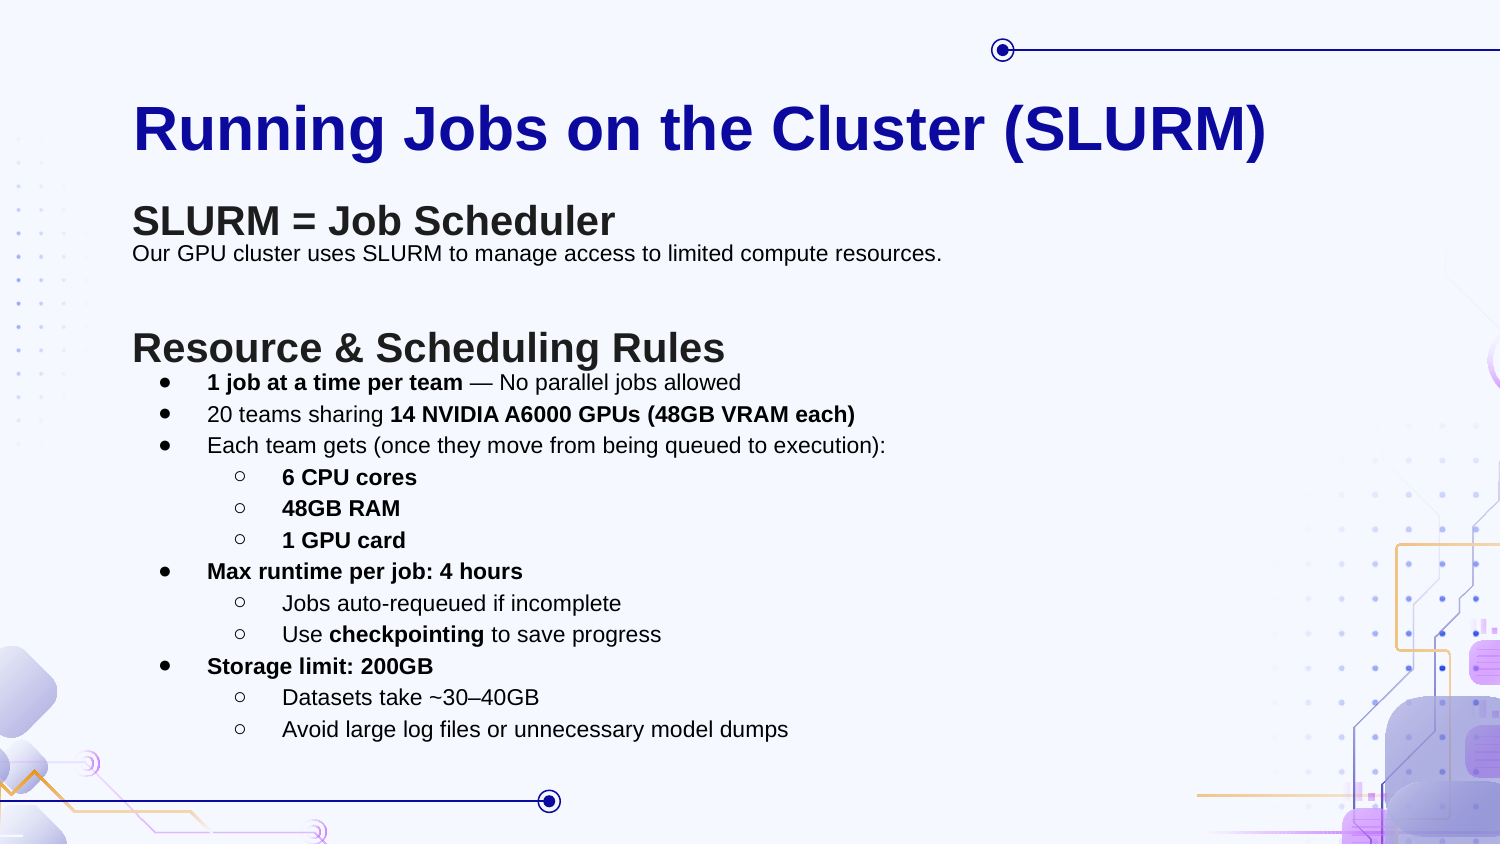

# Running Jobs on the Cluster (SLURM)

SLURM = Job Scheduler
Our GPU cluster uses SLURM to manage access to limited compute resources.
Resource & Scheduling Rules
1 job at a time per team — No parallel jobs allowed
20 teams sharing 14 NVIDIA A6000 GPUs (48GB VRAM each)
Each team gets (once they move from being queued to execution):
6 CPU cores
48GB RAM
1 GPU card
Max runtime per job: 4 hours
Jobs auto-requeued if incomplete
Use checkpointing to save progress
Storage limit: 200GB
Datasets take ~30–40GB
Avoid large log files or unnecessary model dumps